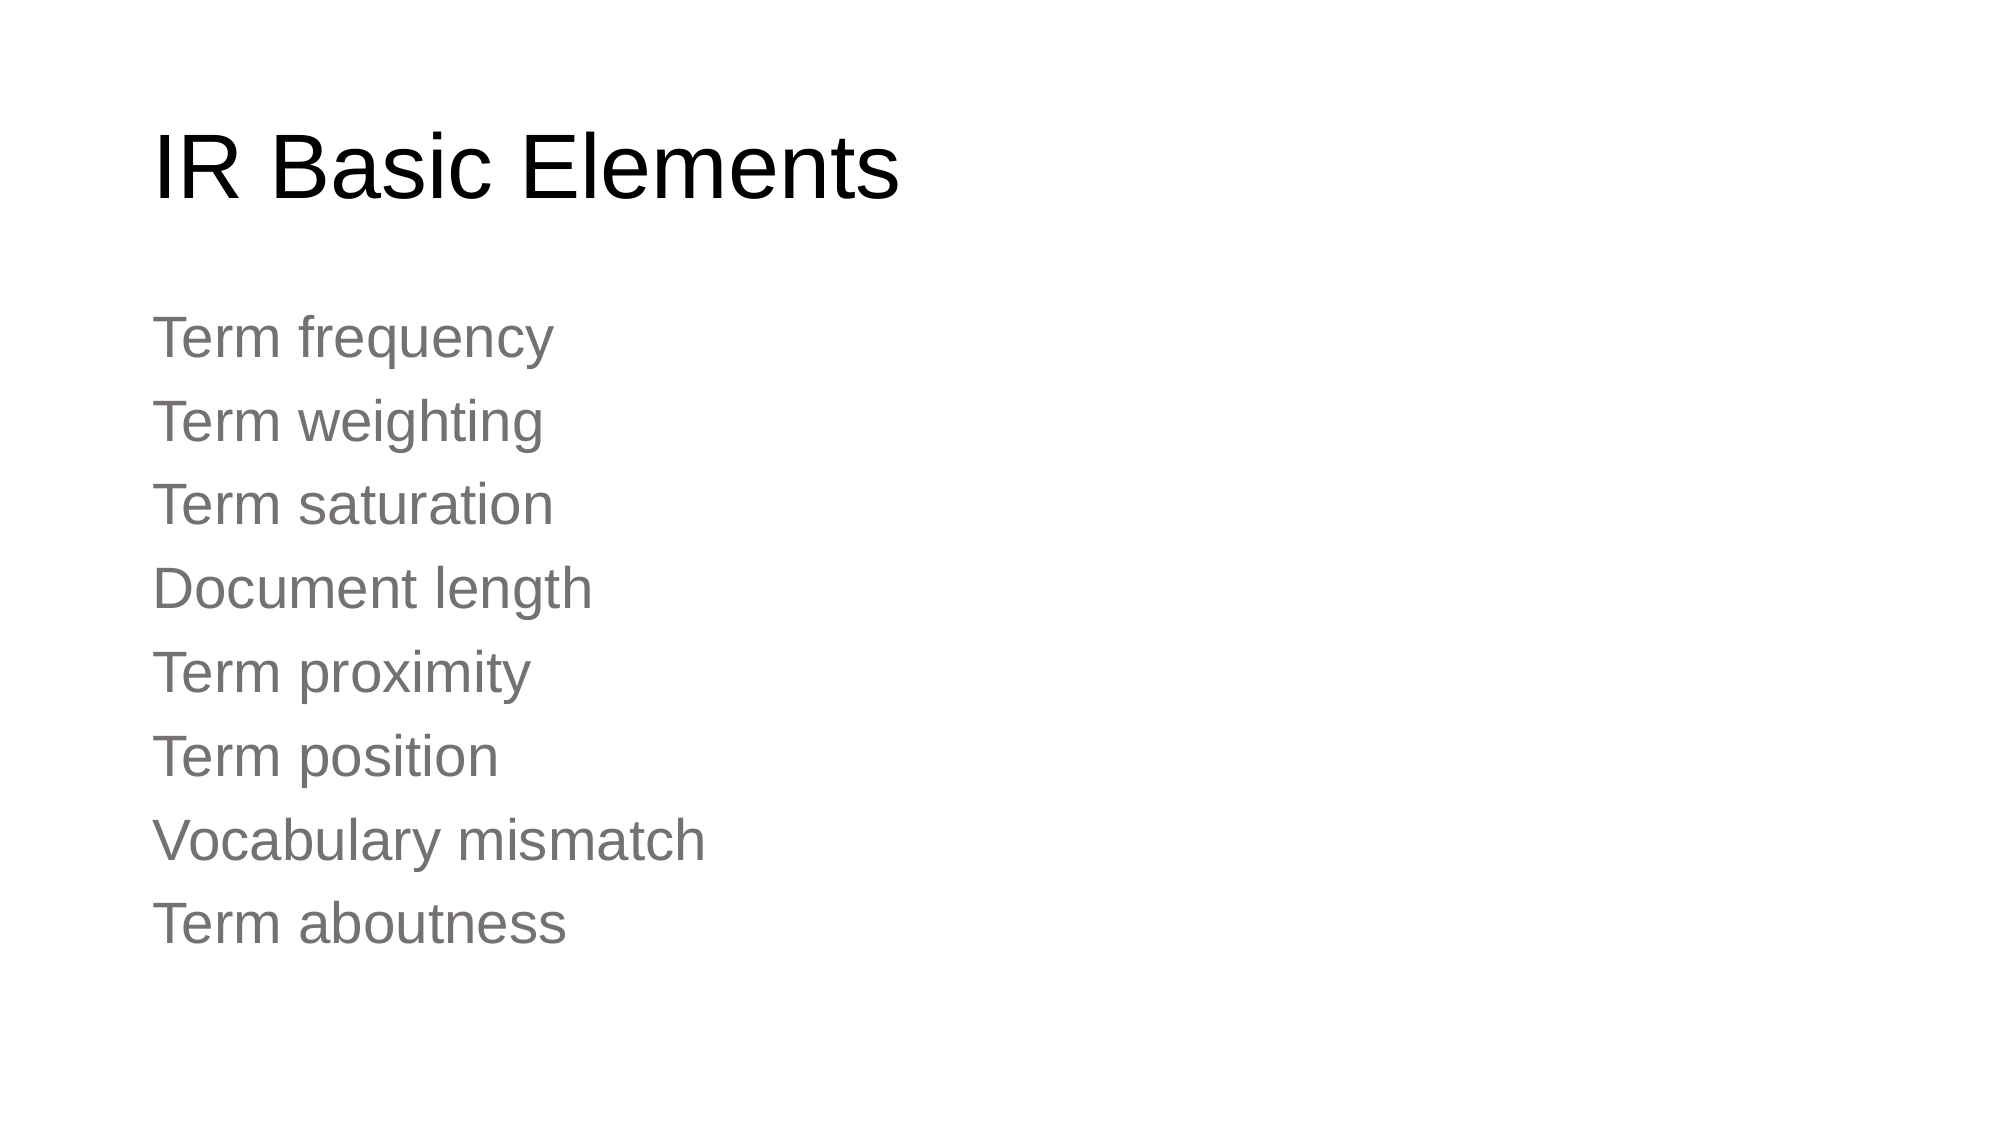

# IR Basic Elements
Term frequency
Term weighting
Term saturation
Document length
Term proximity
Term position
Vocabulary mismatch
Term aboutness